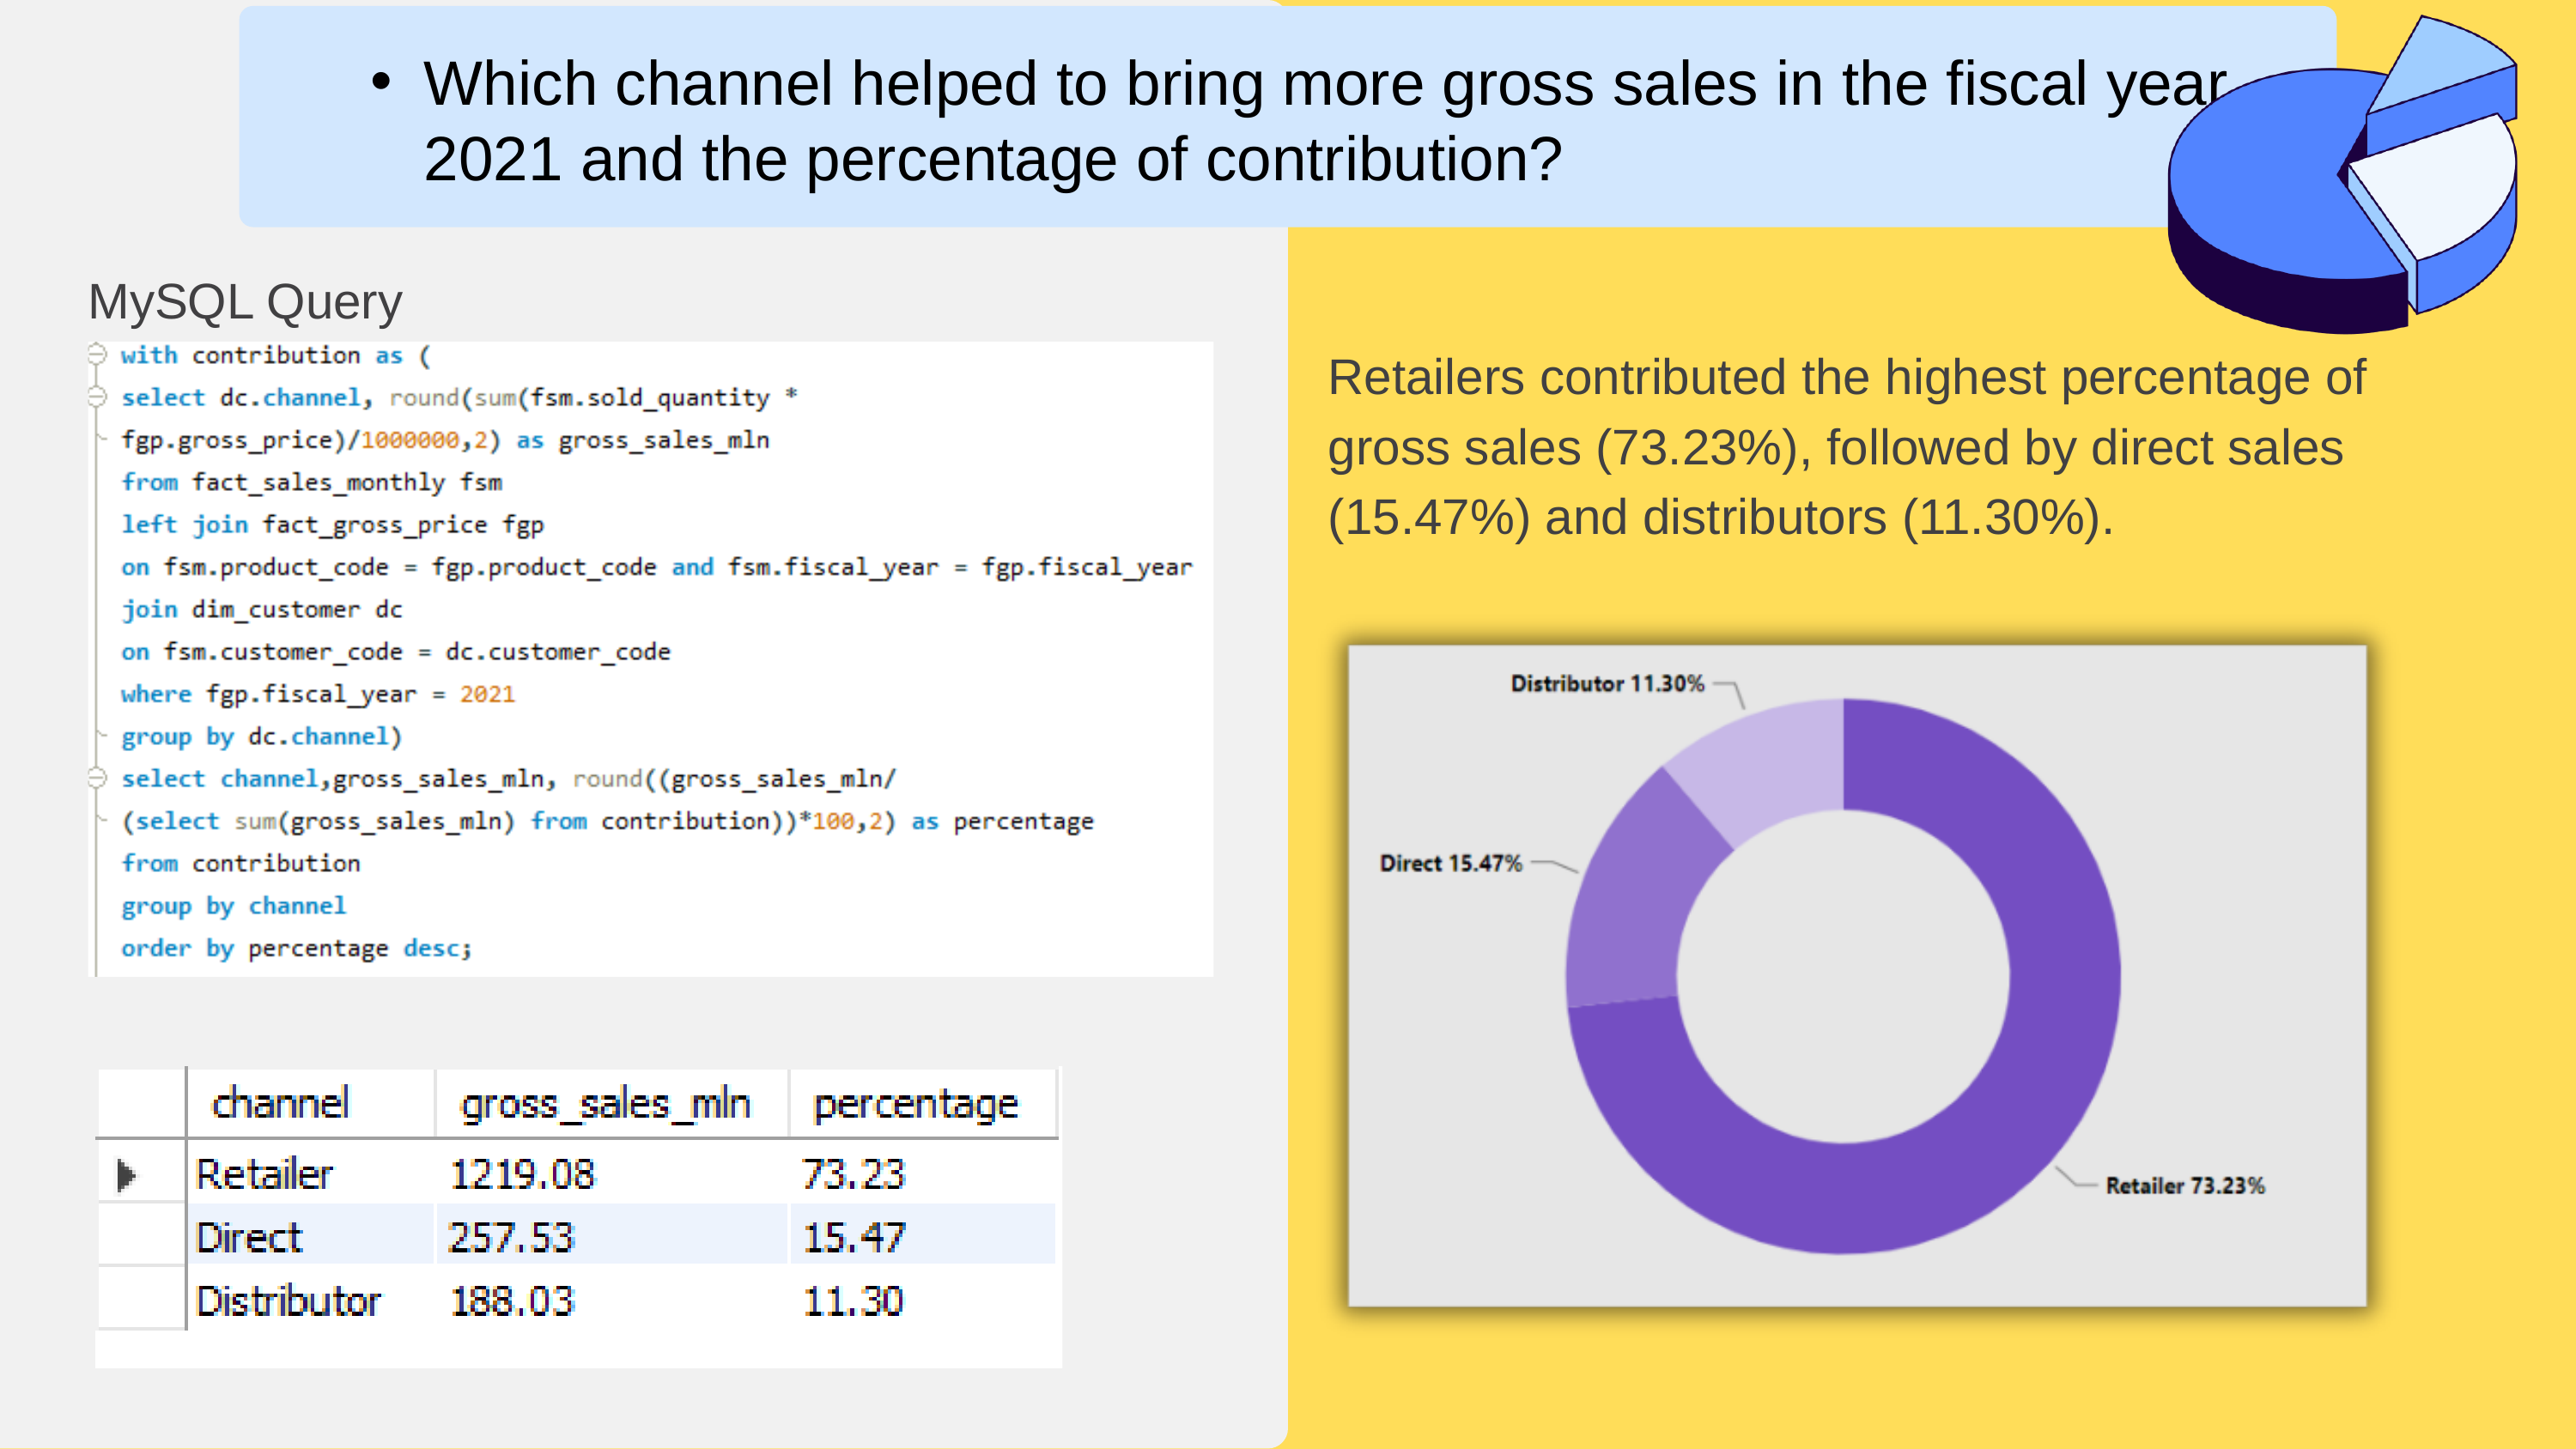

Which channel helped to bring more gross sales in the fiscal year 2021 and the percentage of contribution?

MySQL Query
Retailers contributed the highest percentage of gross sales (73.23%), followed by direct sales (15.47%) and distributors (11.30%).